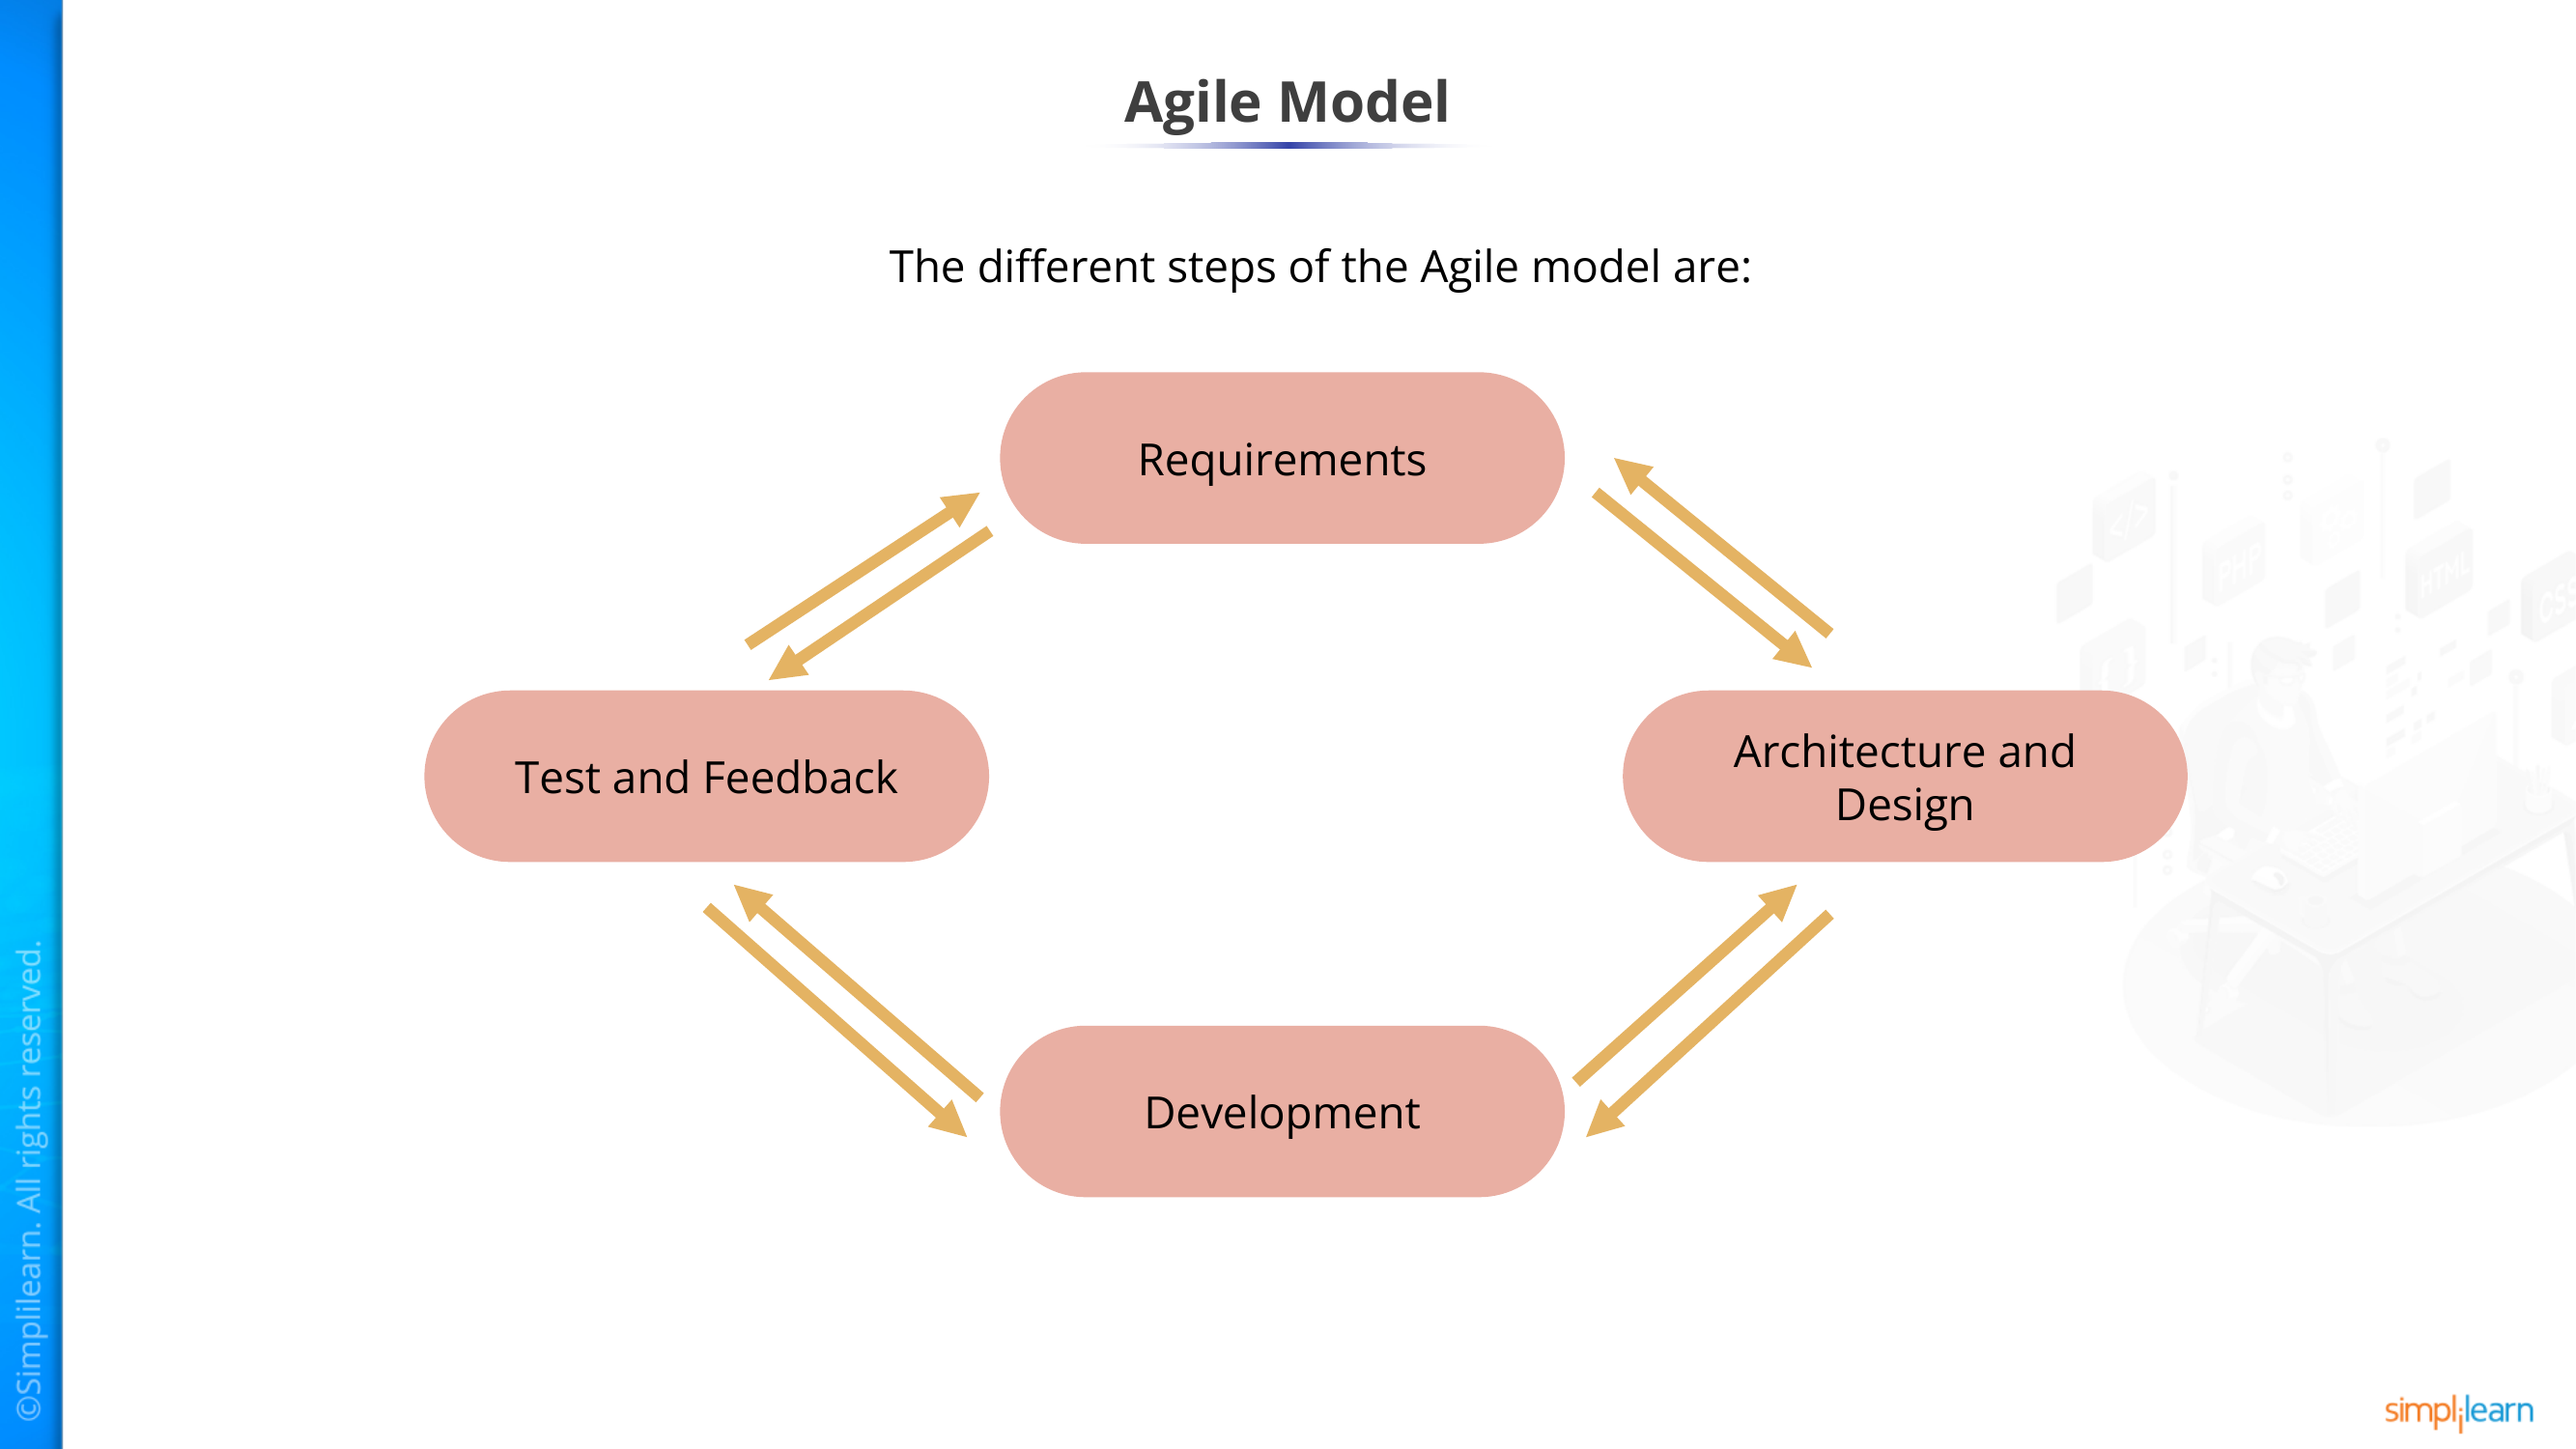

# Agile Model

The different steps of the Agile model are:
Requirements
Test and Feedback
Architecture and Design
Development